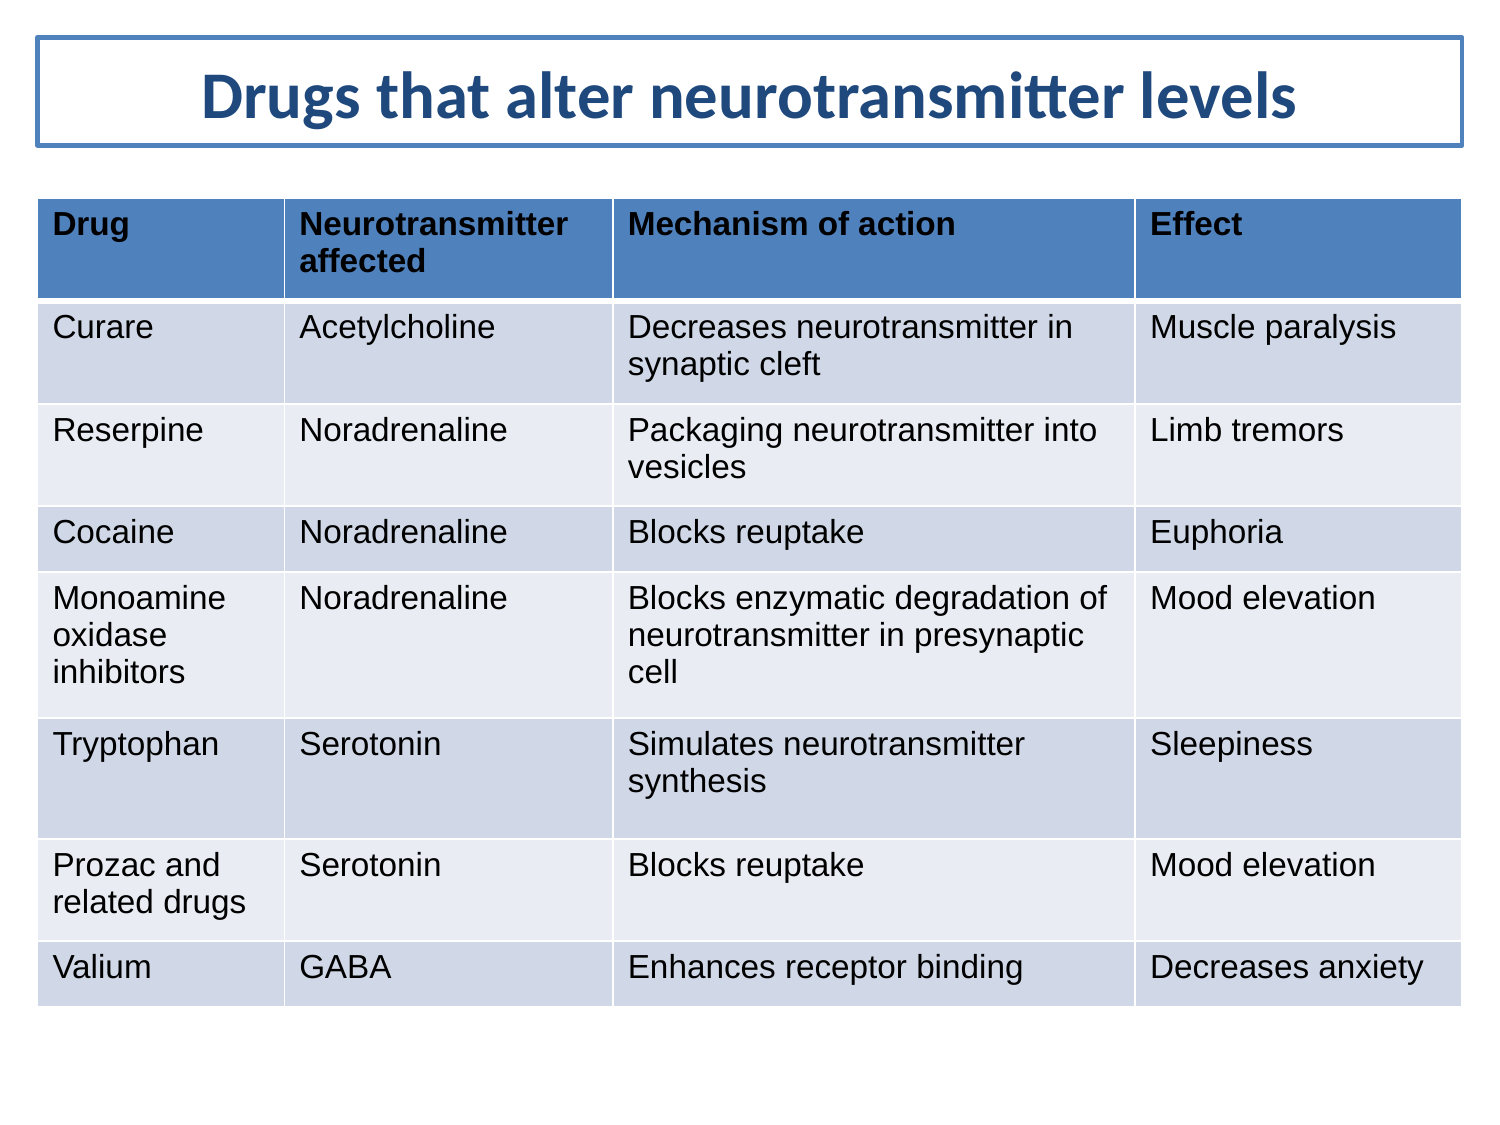

Drugs that alter neurotransmitter levels
| Drug | Neurotransmitter affected | Mechanism of action | Effect |
| --- | --- | --- | --- |
| Curare | Acetylcholine | Decreases neurotransmitter in synaptic cleft | Muscle paralysis |
| Reserpine | Noradrenaline | Packaging neurotransmitter into vesicles | Limb tremors |
| Cocaine | Noradrenaline | Blocks reuptake | Euphoria |
| Monoamine oxidase inhibitors | Noradrenaline | Blocks enzymatic degradation of neurotransmitter in presynaptic cell | Mood elevation |
| Tryptophan | Serotonin | Simulates neurotransmitter synthesis | Sleepiness |
| Prozac and related drugs | Serotonin | Blocks reuptake | Mood elevation |
| Valium | GABA | Enhances receptor binding | Decreases anxiety |